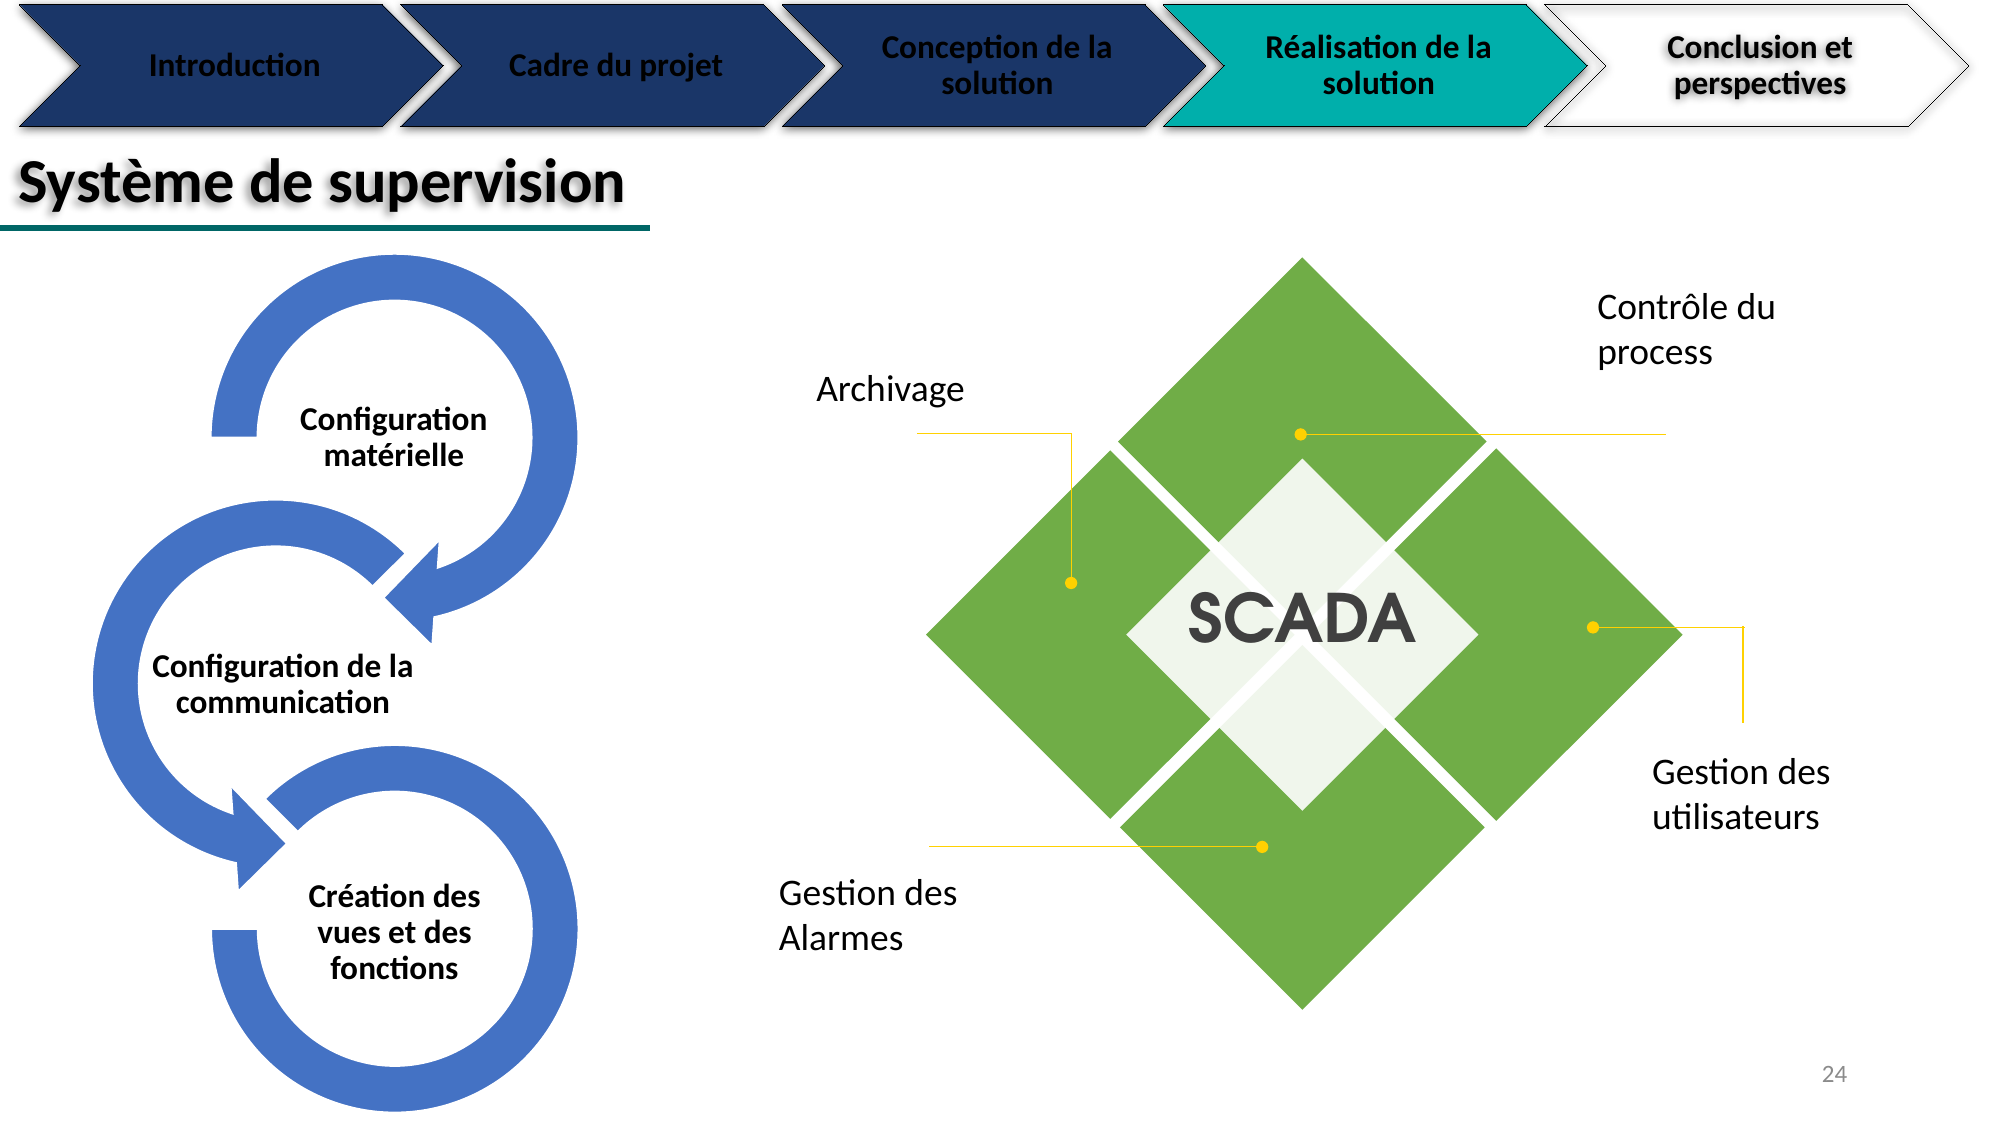

Introduction
Cadre du projet
Conception de la solution
Réalisation de la solution
Conclusion et perspectives
Système de supervision

Contrôle du process

Archivage
Configuration matérielle

SCADA
Configuration de la communication

Gestion des utilisateurs

Gestion des Alarmes
Création des vues et des fonctions
24